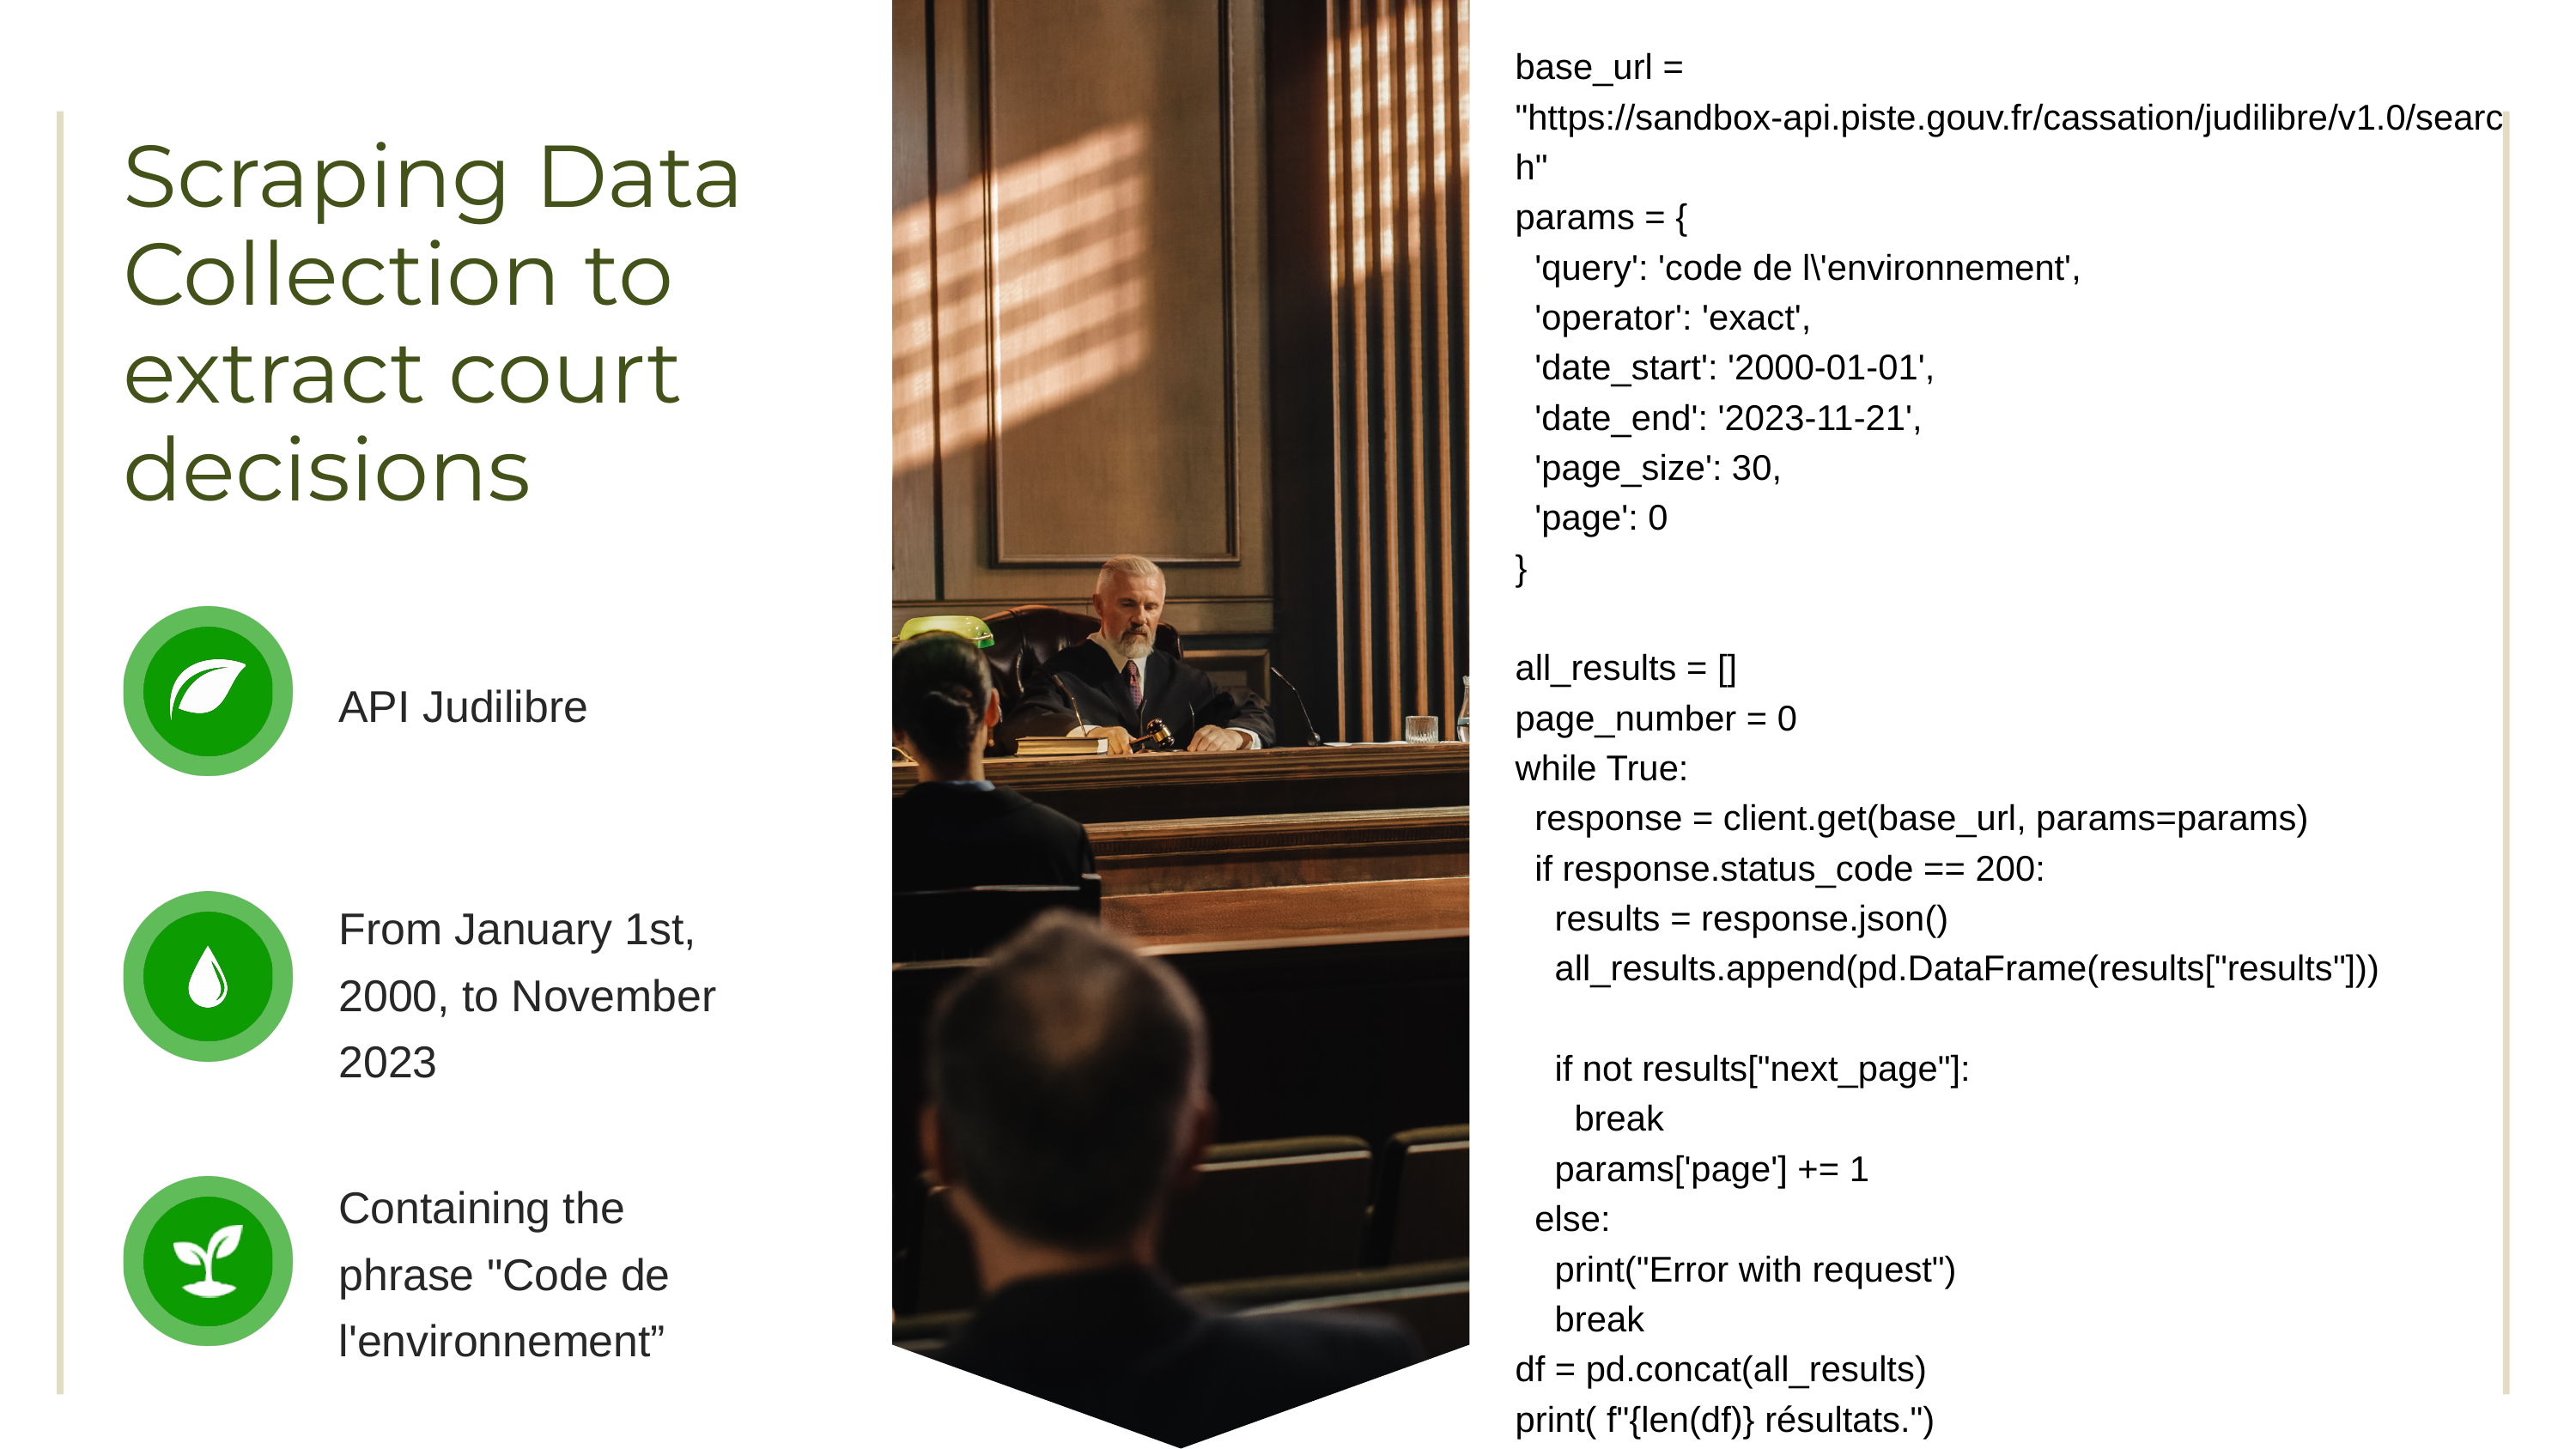

base_url = "https://sandbox-api.piste.gouv.fr/cassation/judilibre/v1.0/search"
params = {
  'query': 'code de l\'environnement',
  'operator': 'exact',
  'date_start': '2000-01-01',
  'date_end': '2023-11-21',
  'page_size': 30,
  'page': 0
}

all_results = []
page_number = 0
while True:
  response = client.get(base_url, params=params)
  if response.status_code == 200:
    results = response.json()
    all_results.append(pd.DataFrame(results["results"]))

    if not results["next_page"]:
      break
    params['page'] += 1
  else:
    print("Error with request")
    break
df = pd.concat(all_results)
print( f"{len(df)} résultats.")

Scraping Data Collection to extract court decisions

API Judilibre
From January 1st, 2000, to November 2023

Containing the phrase "Code de l'environnement”